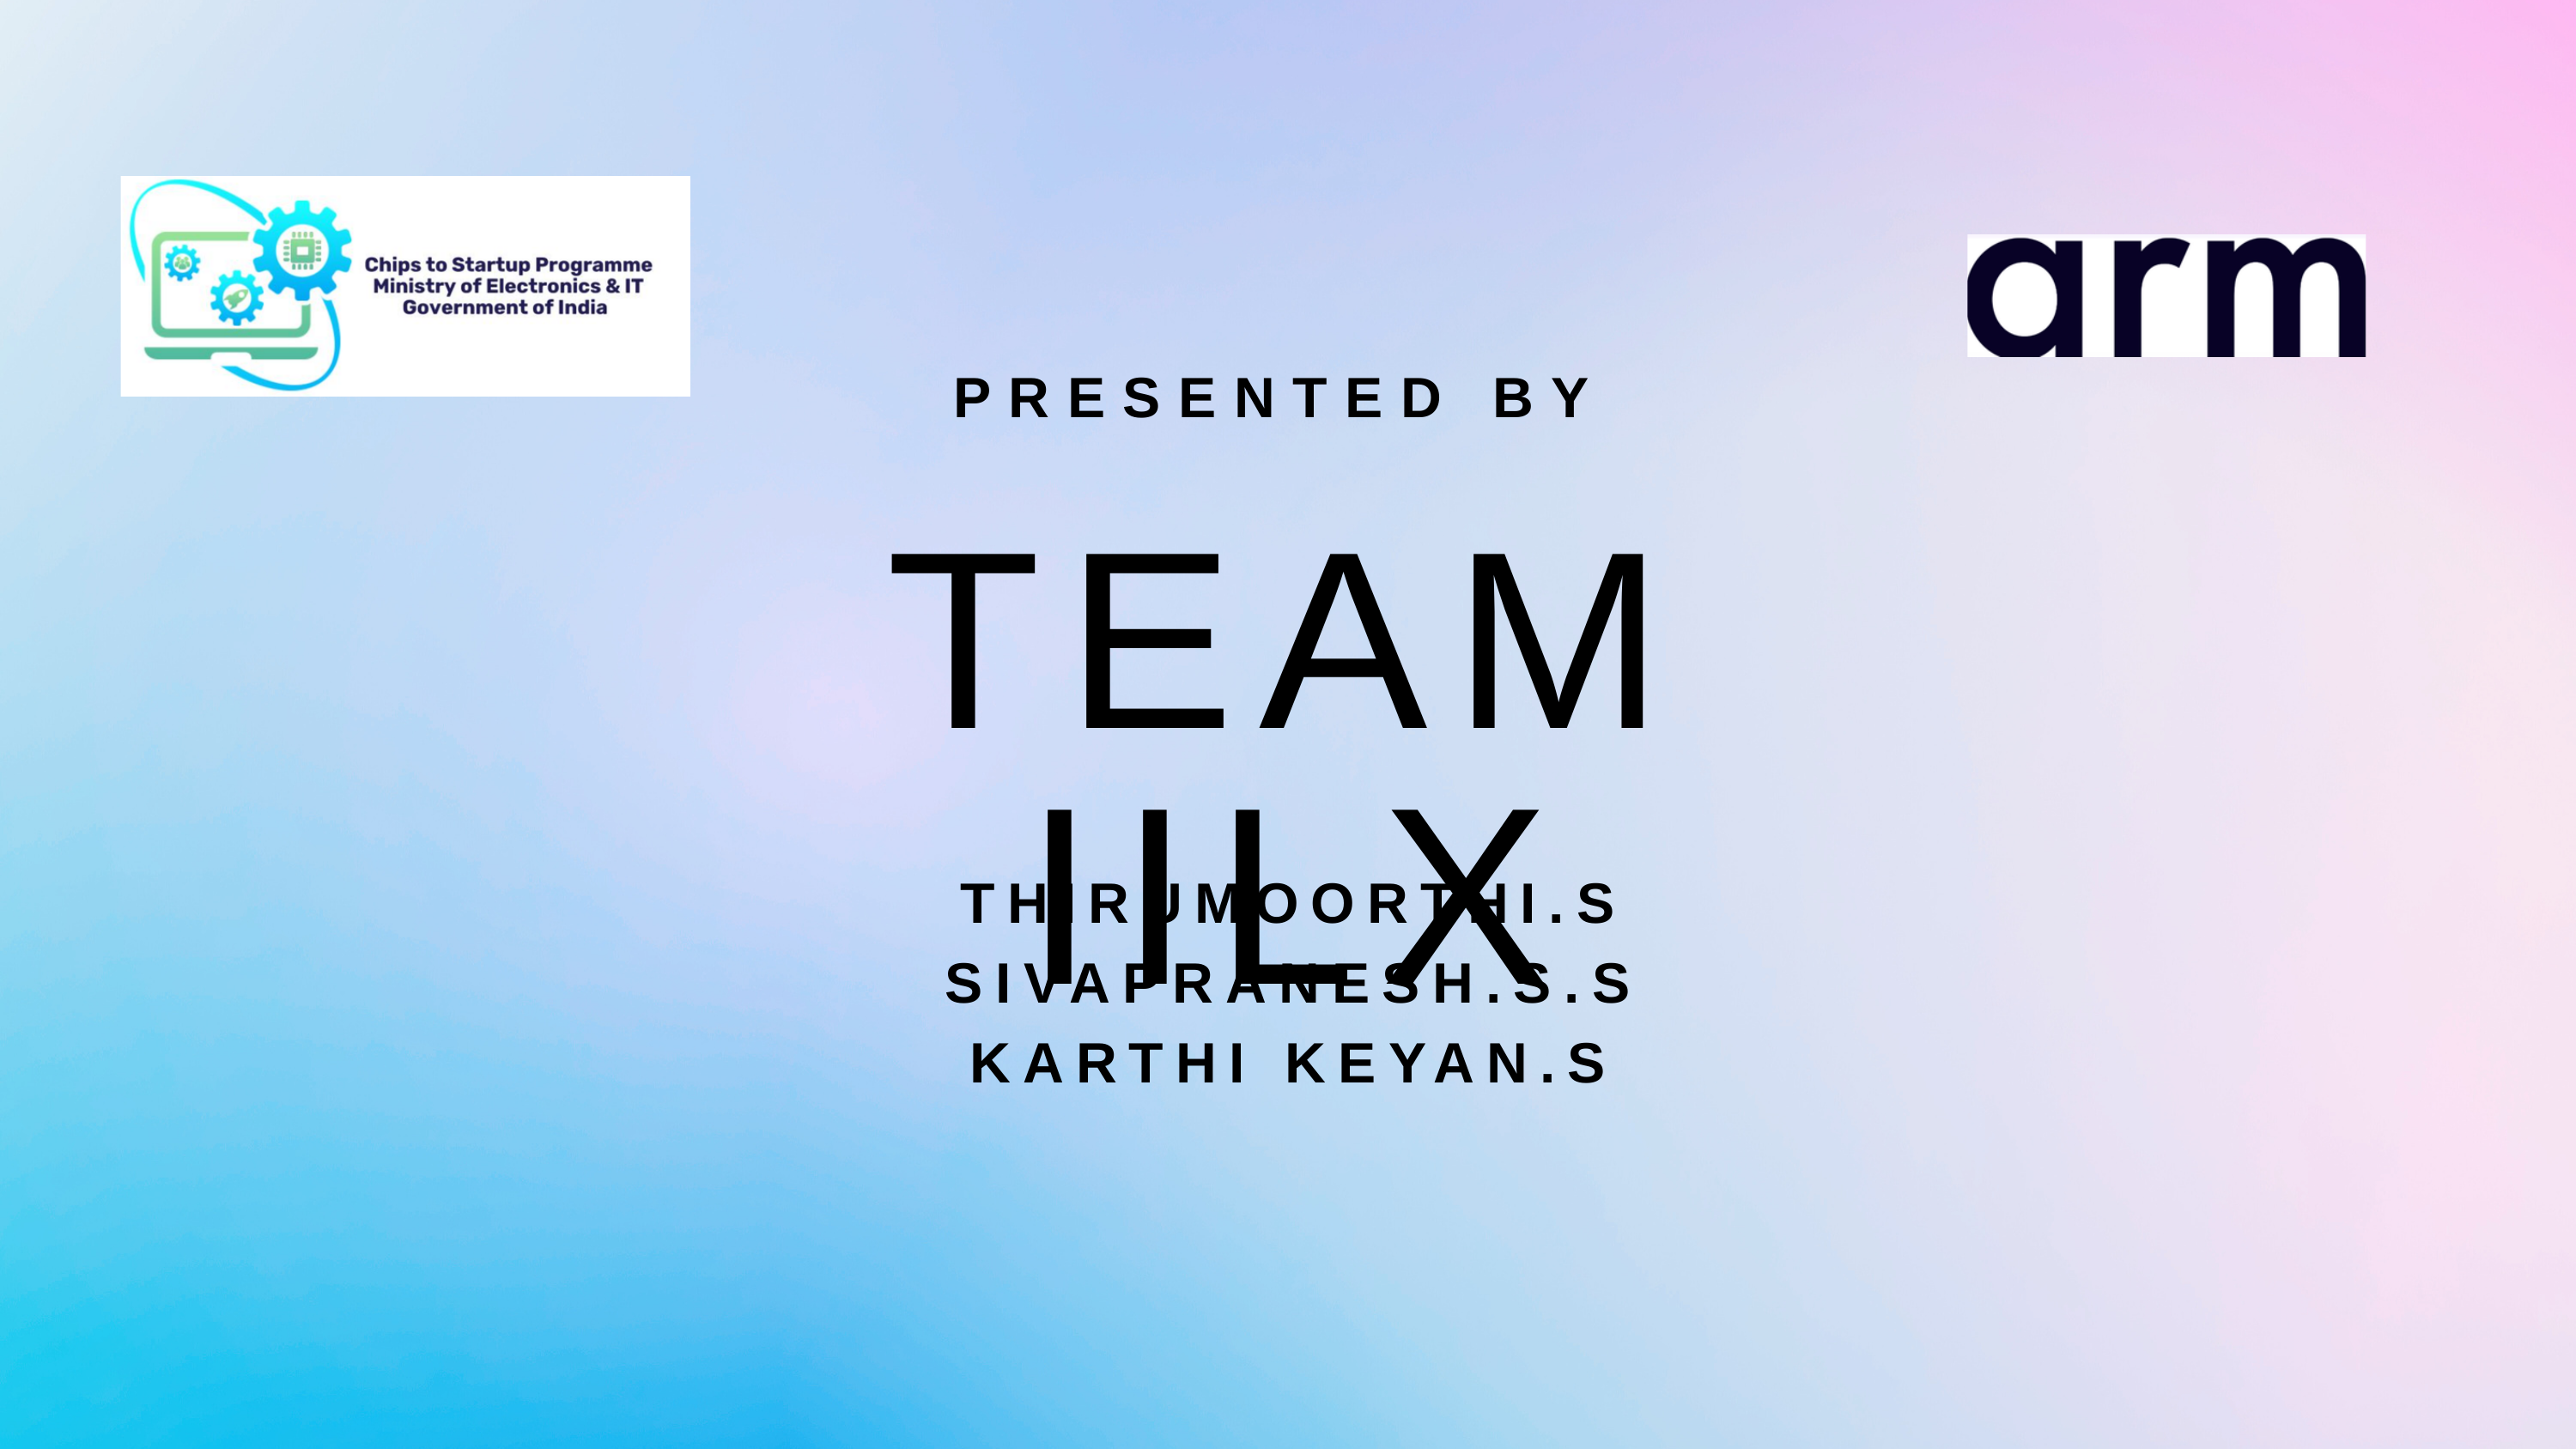

PRESENTED BY
TEAM IILX
THIRUMOORTHI.S
SIVAPRANESH.S.S
KARTHI KEYAN.S